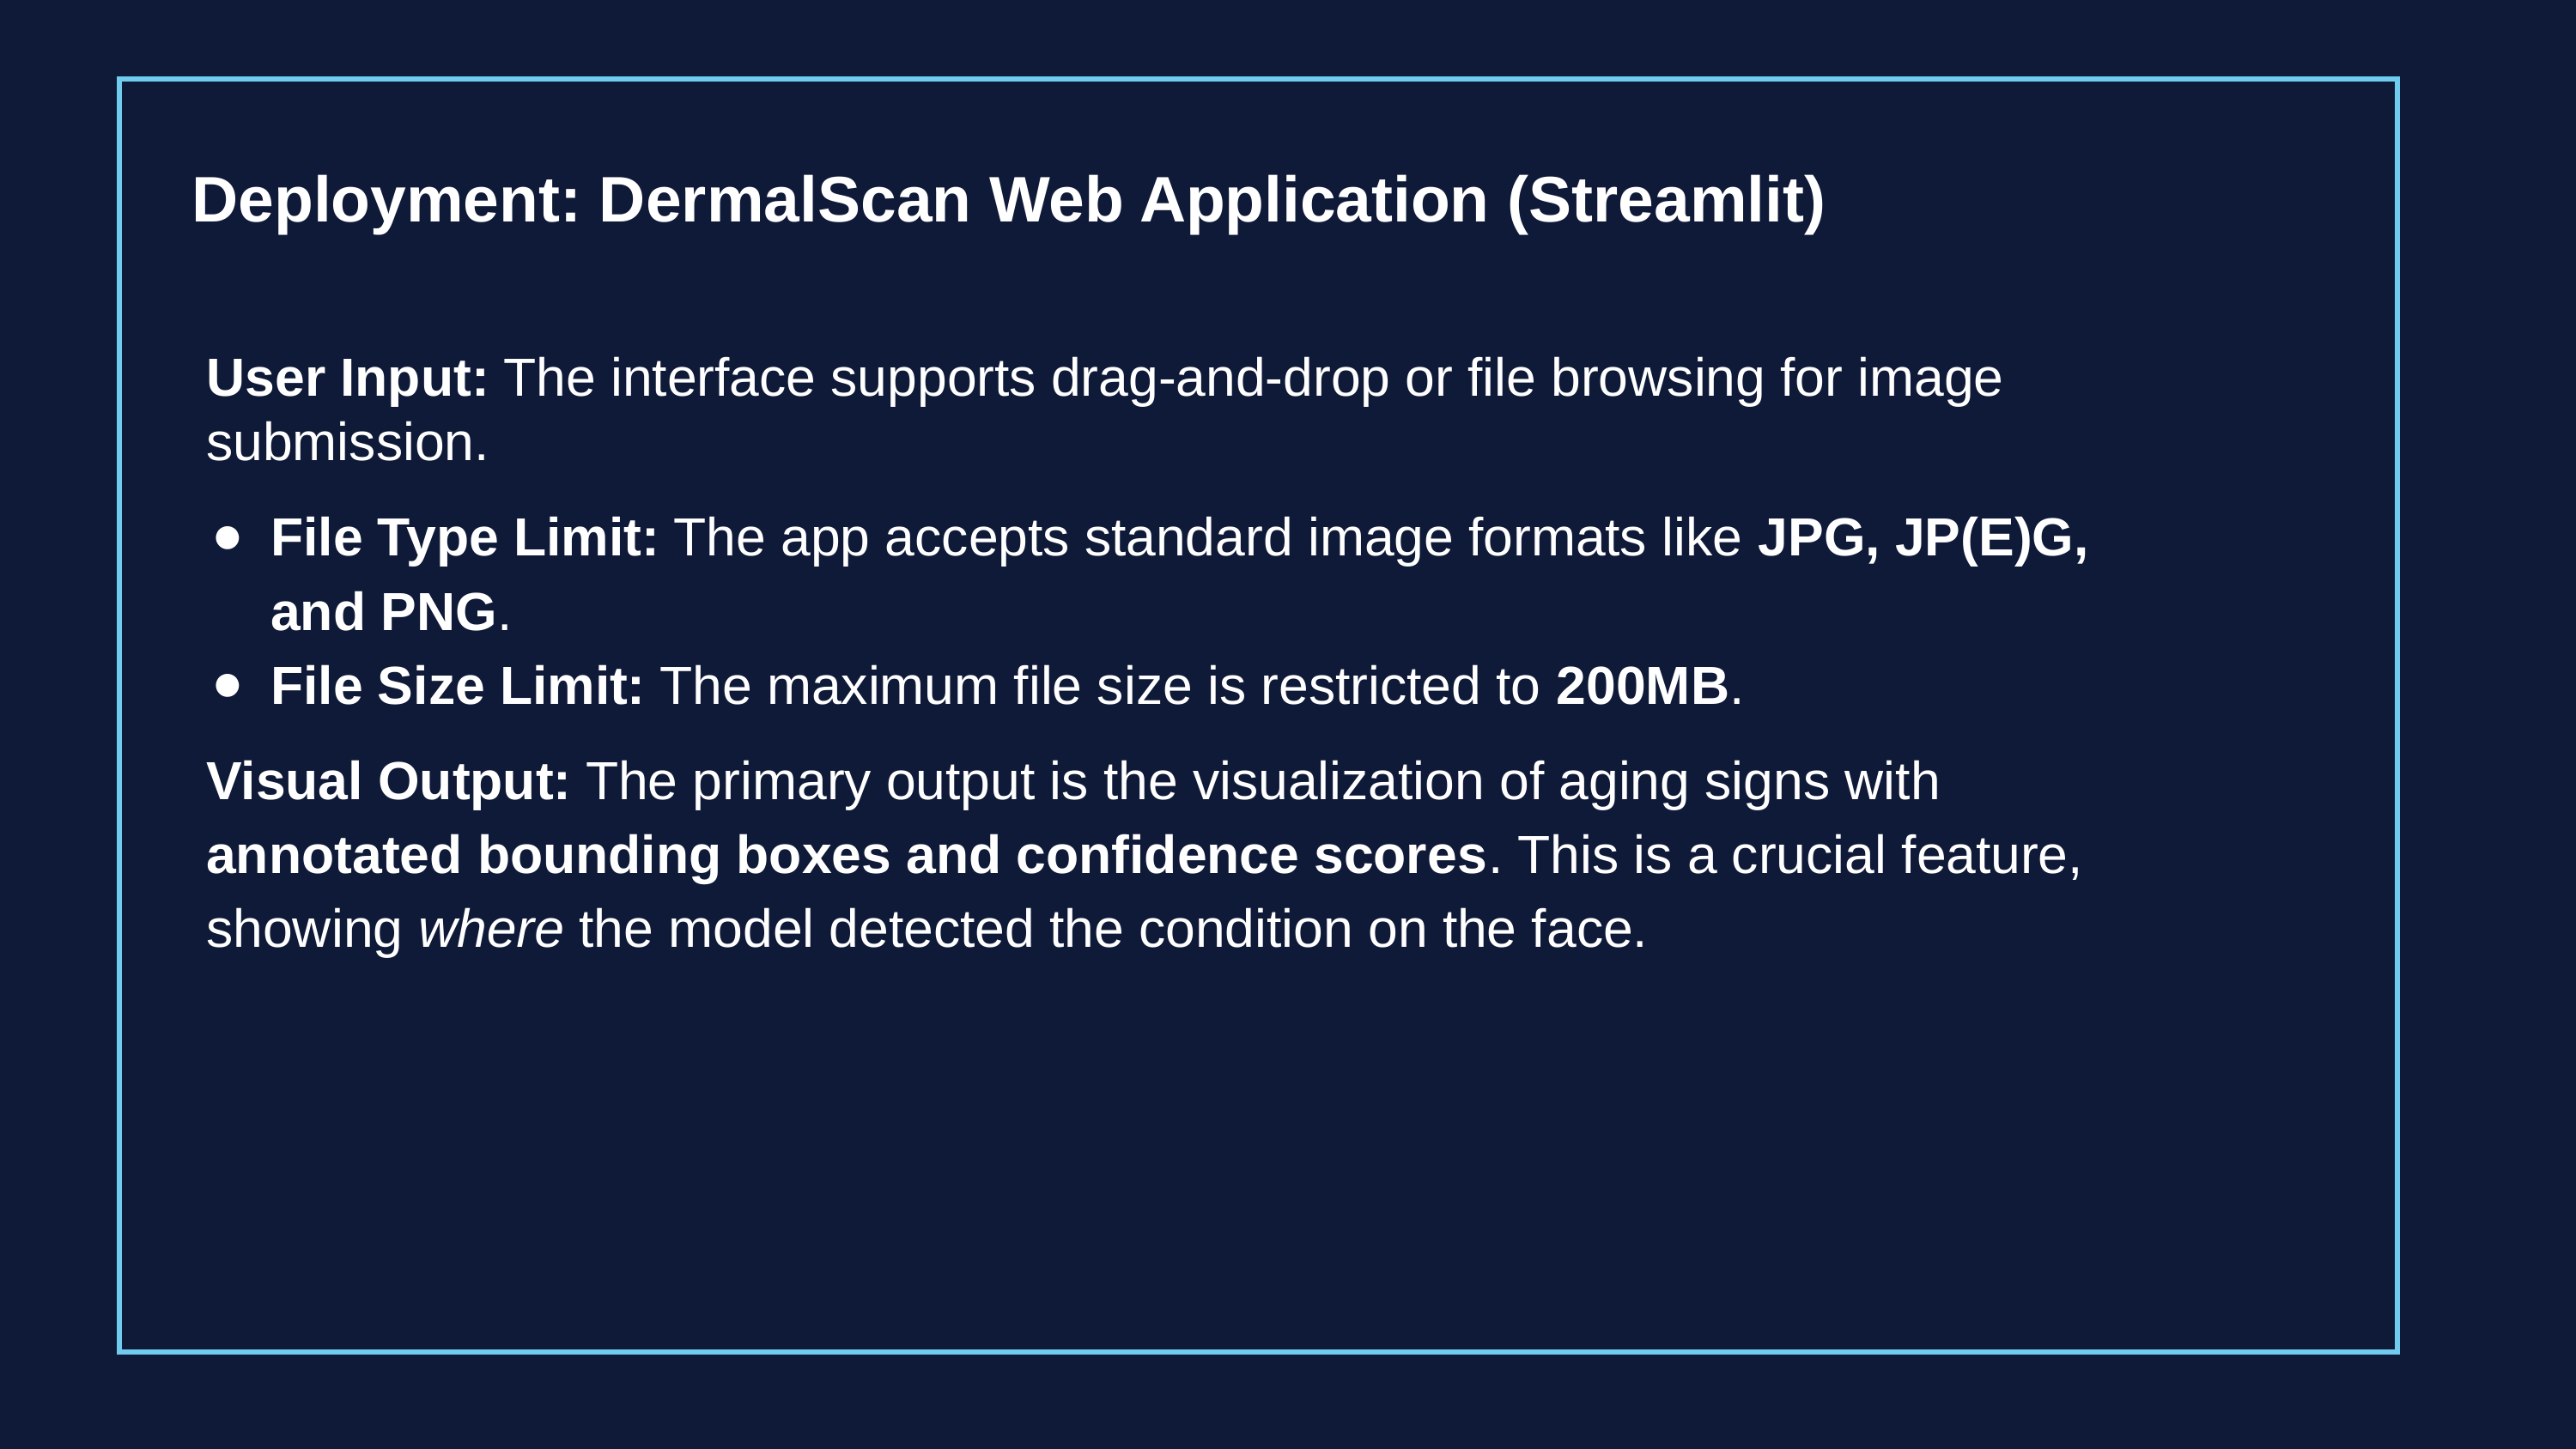

Deployment: DermalScan Web Application (Streamlit)

User Input: The interface supports drag-and-drop or file browsing for image submission.
File Type Limit: The app accepts standard image formats like JPG, JP(E)G, and PNG.
File Size Limit: The maximum file size is restricted to 200MB.
Visual Output: The primary output is the visualization of aging signs with annotated bounding boxes and confidence scores. This is a crucial feature, showing where the model detected the condition on the face.